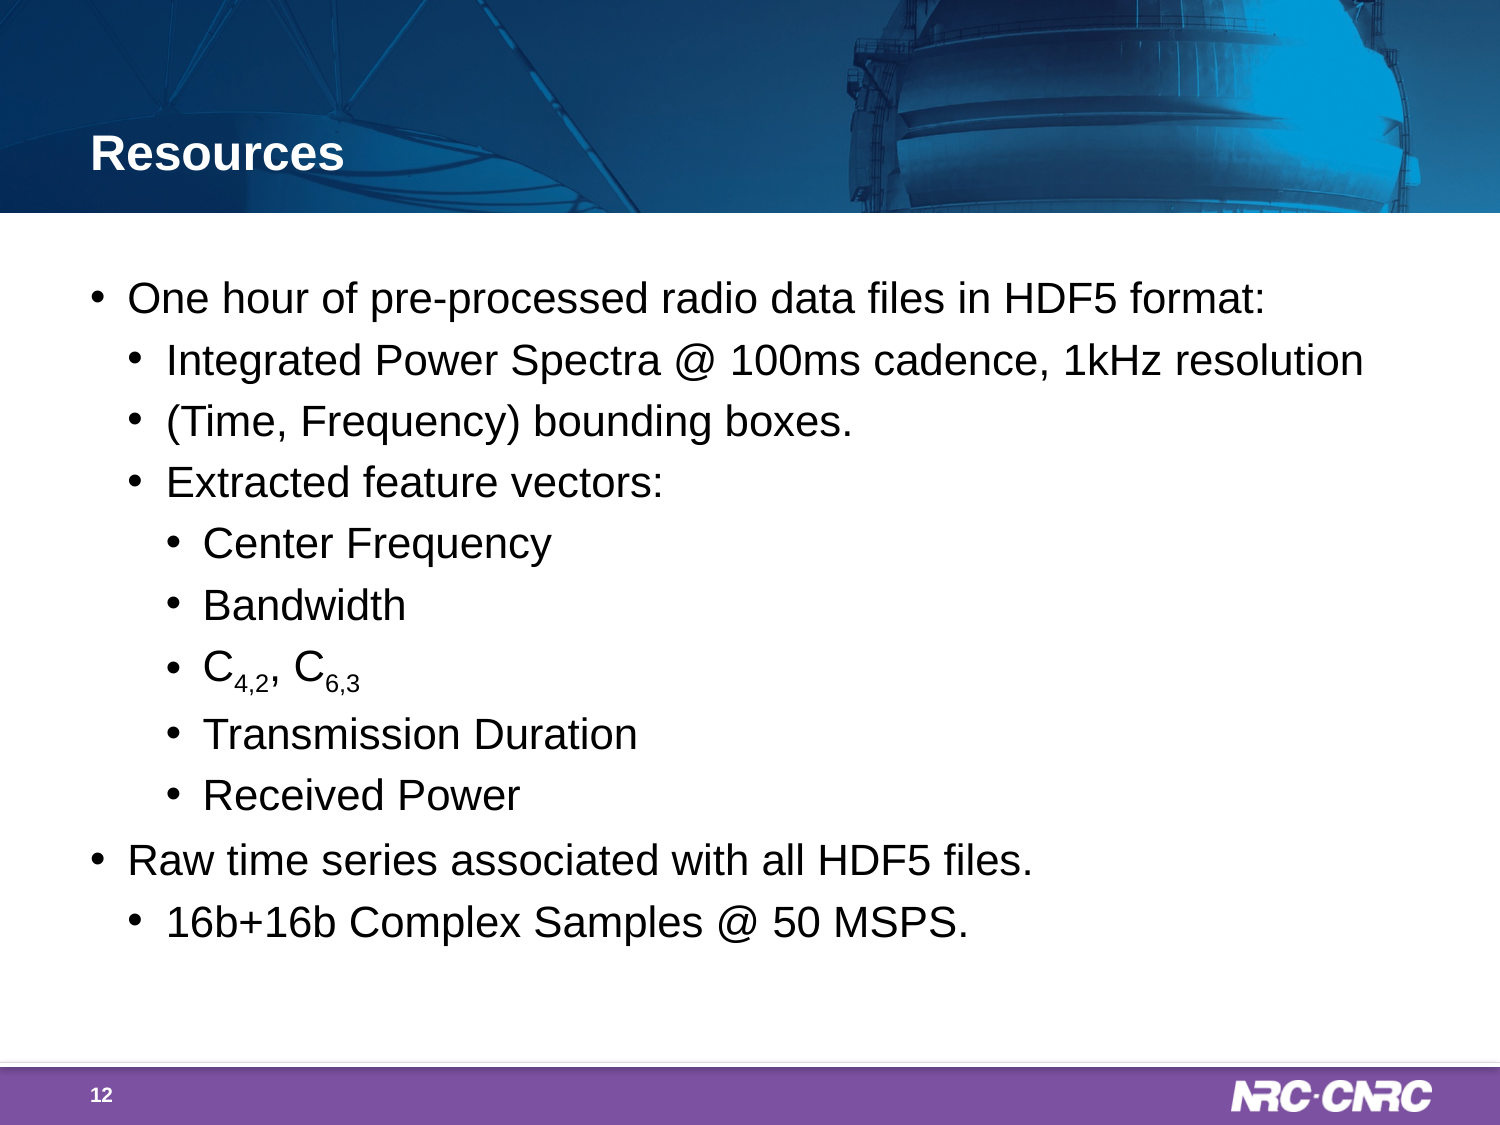

# Resources
One hour of pre-processed radio data files in HDF5 format:
Integrated Power Spectra @ 100ms cadence, 1kHz resolution
(Time, Frequency) bounding boxes.
Extracted feature vectors:
Center Frequency
Bandwidth
C4,2, C6,3
Transmission Duration
Received Power
Raw time series associated with all HDF5 files.
16b+16b Complex Samples @ 50 MSPS.
12